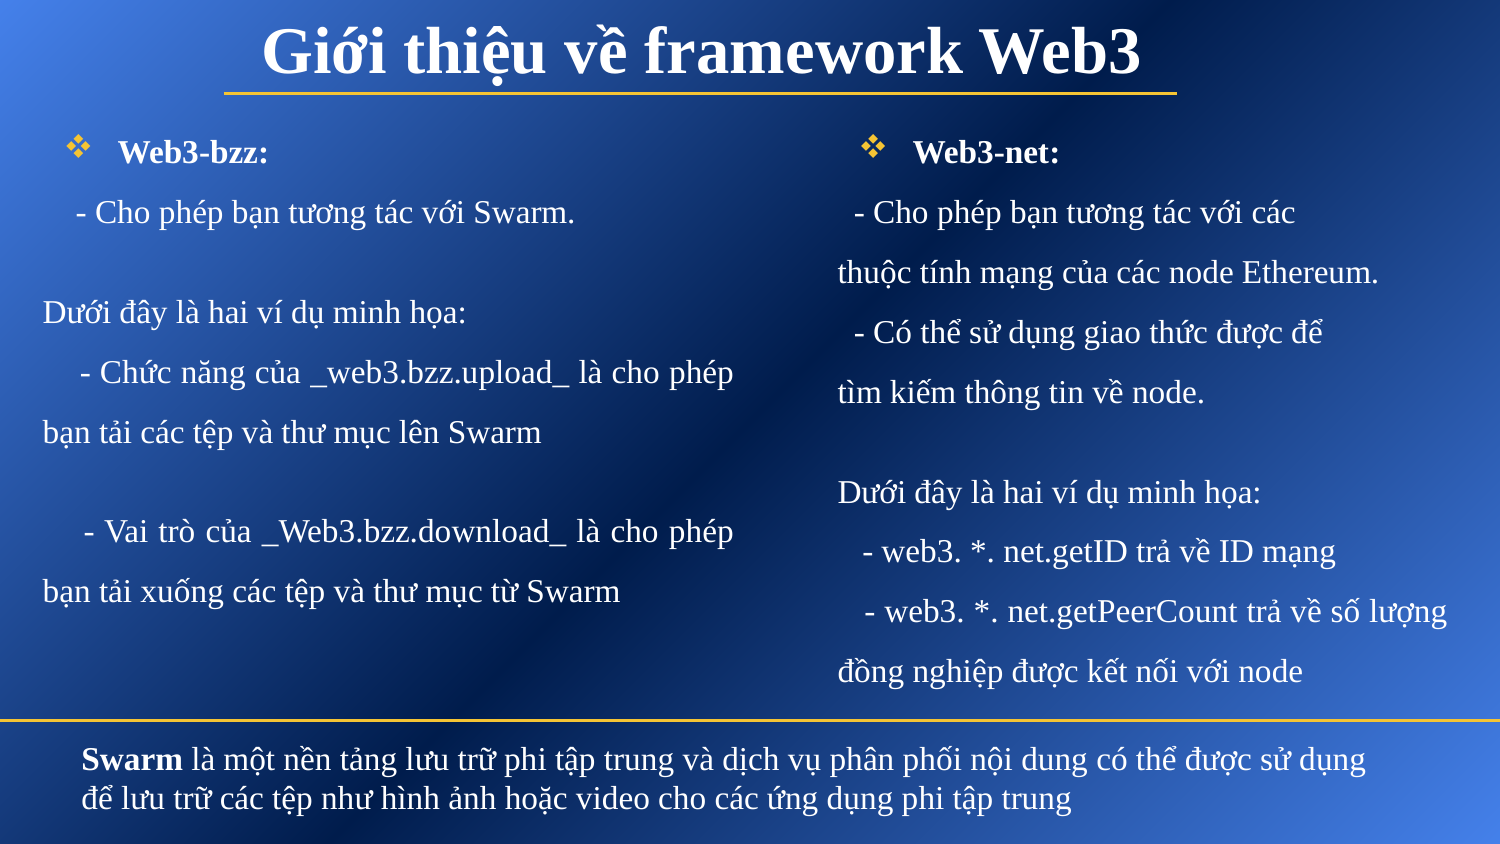

Giới thiệu về framework Web3
Web3-bzz:
    - Cho phép bạn tương tác với Swarm.

Dưới đây là hai ví dụ minh họa:
    - Chức năng của _web3.bzz.upload_ là cho phép bạn tải các tệp và thư mục lên Swarm

    - Vai trò của _Web3.bzz.download_ là cho phép bạn tải xuống các tệp và thư mục từ Swarm
Web3-net:
  - Cho phép bạn tương tác với các
thuộc tính mạng của các node Ethereum.
  - Có thể sử dụng giao thức được để
tìm kiếm thông tin về node.

Dưới đây là hai ví dụ minh họa:
   - web3. *. net.getID trả về ID mạng
   - web3. *. net.getPeerCount trả về số lượng  đồng nghiệp được kết nối với node

Swarm là một nền tảng lưu trữ phi tập trung và dịch vụ phân phối nội dung có thể được sử dụng để lưu trữ các tệp như hình ảnh hoặc video cho các ứng dụng phi tập trung